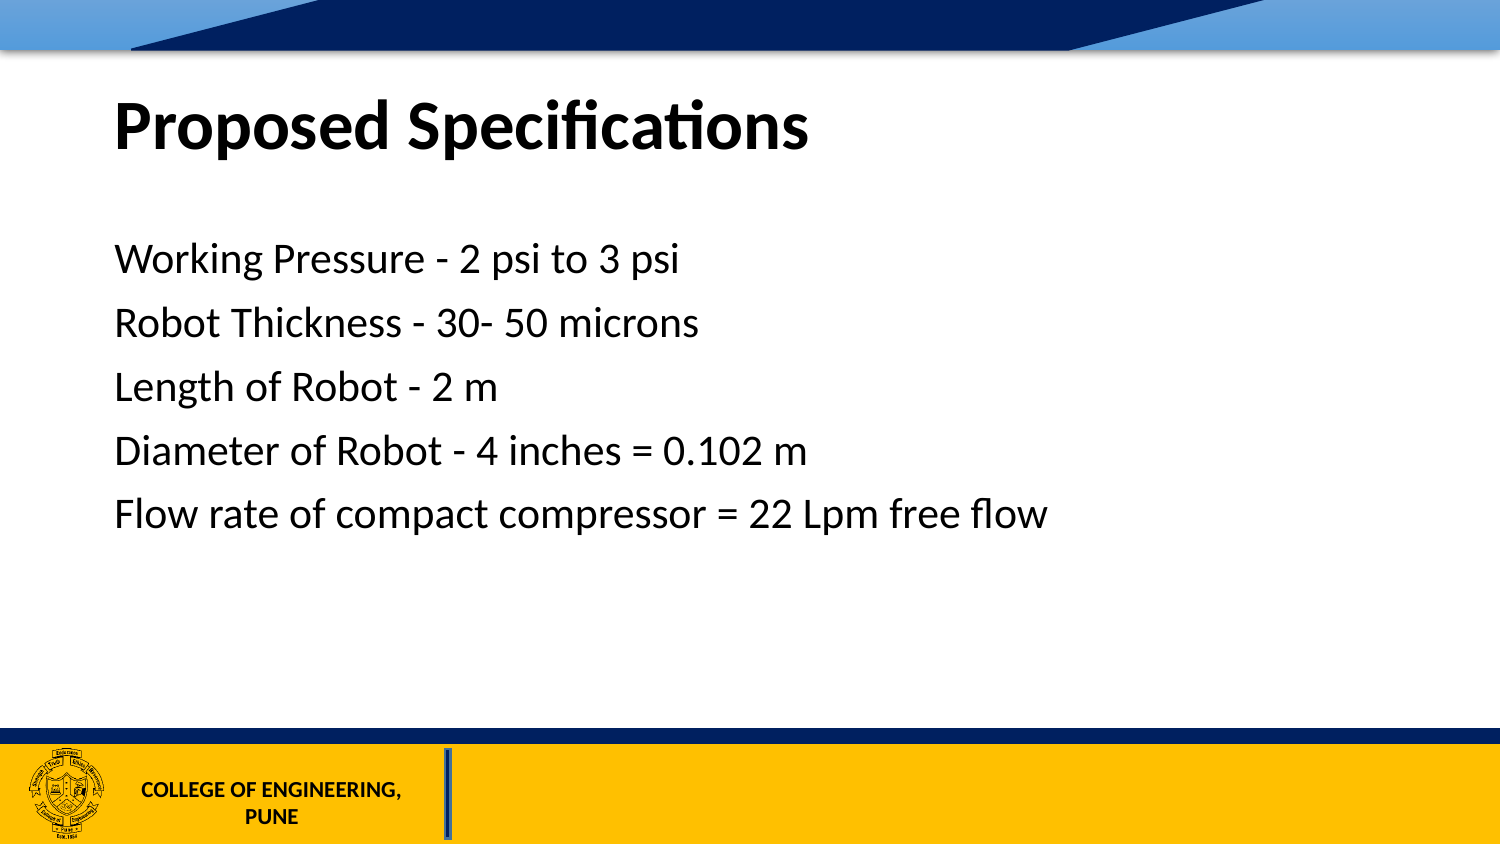

# Proposed Specifications
Working Pressure - 2 psi to 3 psi
Robot Thickness - 30- 50 microns
Length of Robot - 2 m
Diameter of Robot - 4 inches = 0.102 m
Flow rate of compact compressor = 22 Lpm free flow